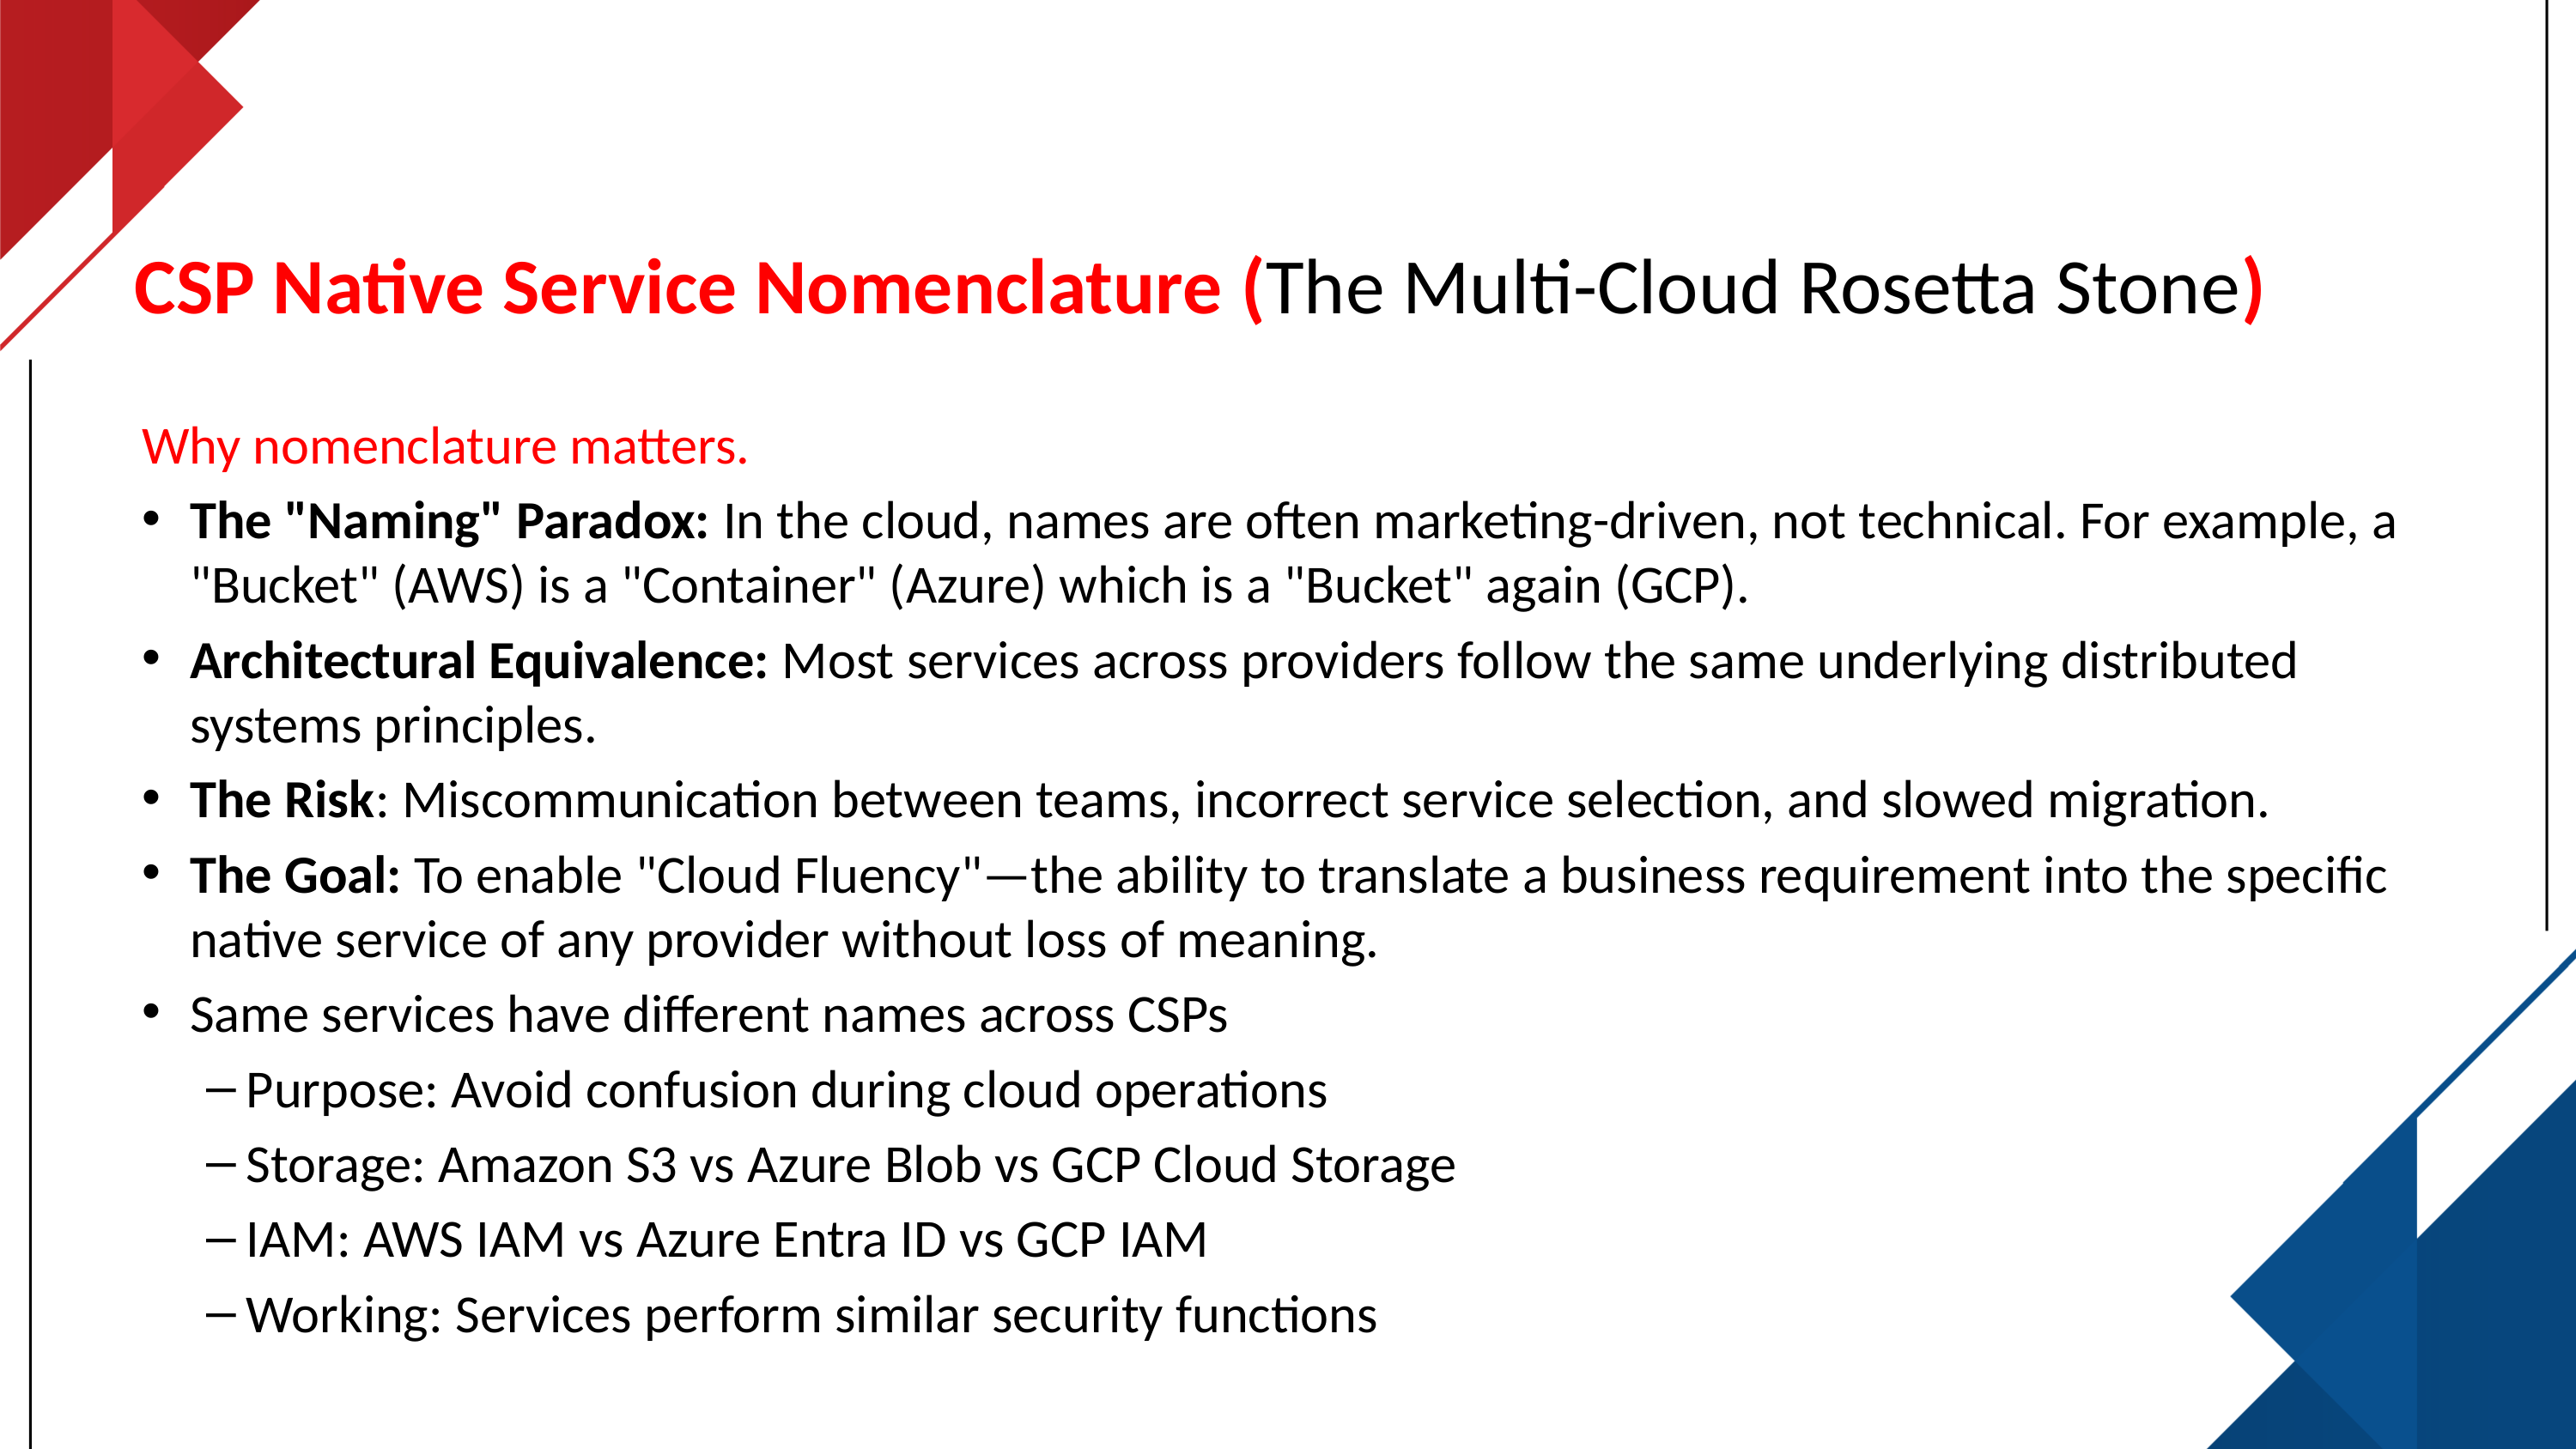

# CSP Native Service Nomenclature (The Multi-Cloud Rosetta Stone)
Why nomenclature matters.
The "Naming" Paradox: In the cloud, names are often marketing-driven, not technical. For example, a "Bucket" (AWS) is a "Container" (Azure) which is a "Bucket" again (GCP).
Architectural Equivalence: Most services across providers follow the same underlying distributed systems principles.
The Risk: Miscommunication between teams, incorrect service selection, and slowed migration.
The Goal: To enable "Cloud Fluency"—the ability to translate a business requirement into the specific native service of any provider without loss of meaning.
Same services have different names across CSPs
Purpose: Avoid confusion during cloud operations
Storage: Amazon S3 vs Azure Blob vs GCP Cloud Storage
IAM: AWS IAM vs Azure Entra ID vs GCP IAM
Working: Services perform similar security functions